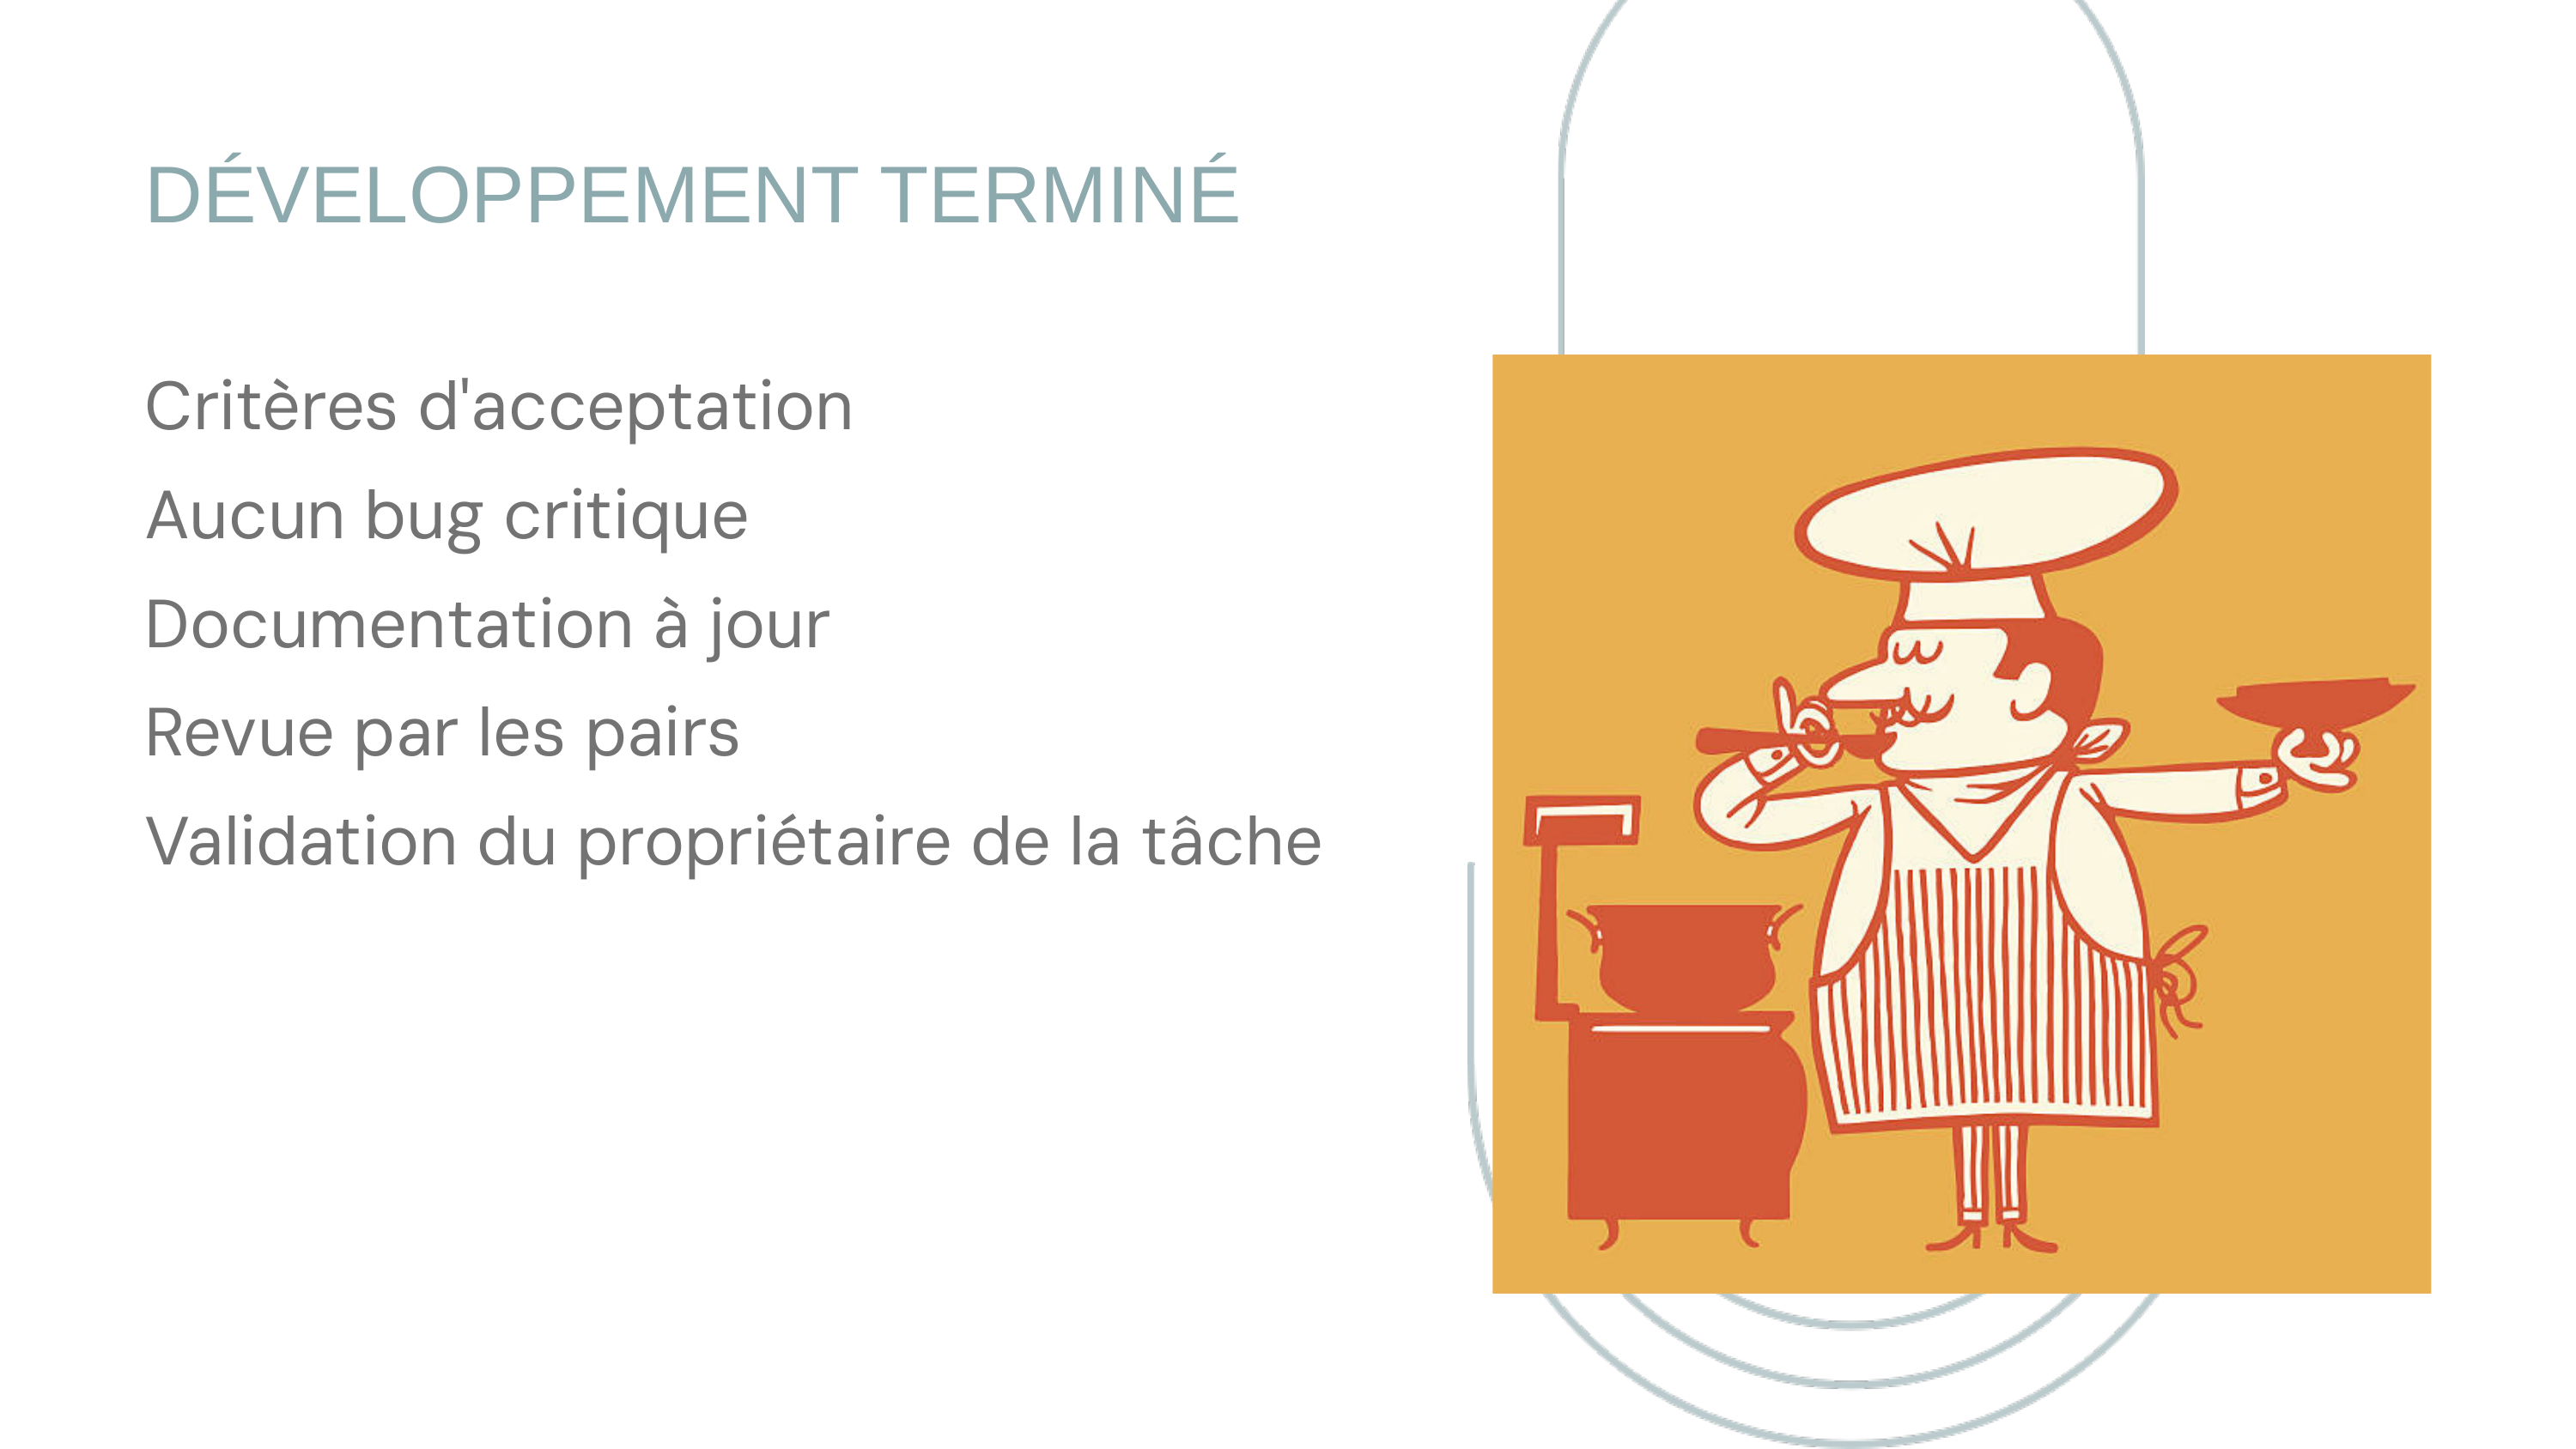

DÉVELOPPEMENT TERMINÉ
Critères d'acceptation
Aucun bug critique
Documentation à jour
Revue par les pairs
Validation du propriétaire de la tâche